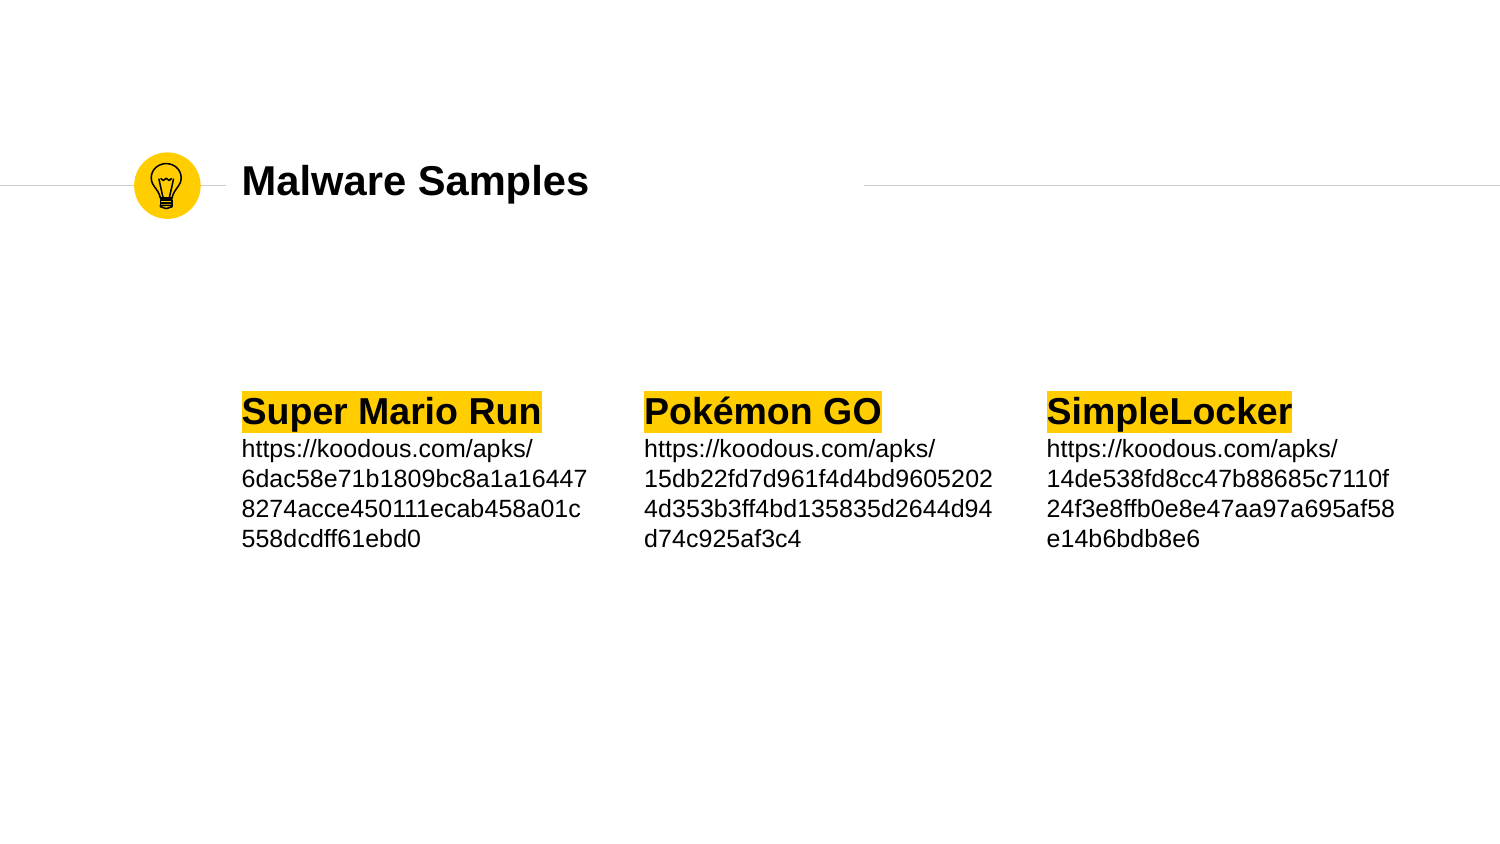

# Malware Samples

Super Mario Run
https://koodous.com/apks/6dac58e71b1809bc8a1a164478274acce450111ecab458a01c558dcdff61ebd0
Pokémon GO
https://koodous.com/apks/15db22fd7d961f4d4bd96052024d353b3ff4bd135835d2644d94d74c925af3c4
SimpleLocker
https://koodous.com/apks/14de538fd8cc47b88685c7110f24f3e8ffb0e8e47aa97a695af58e14b6bdb8e6